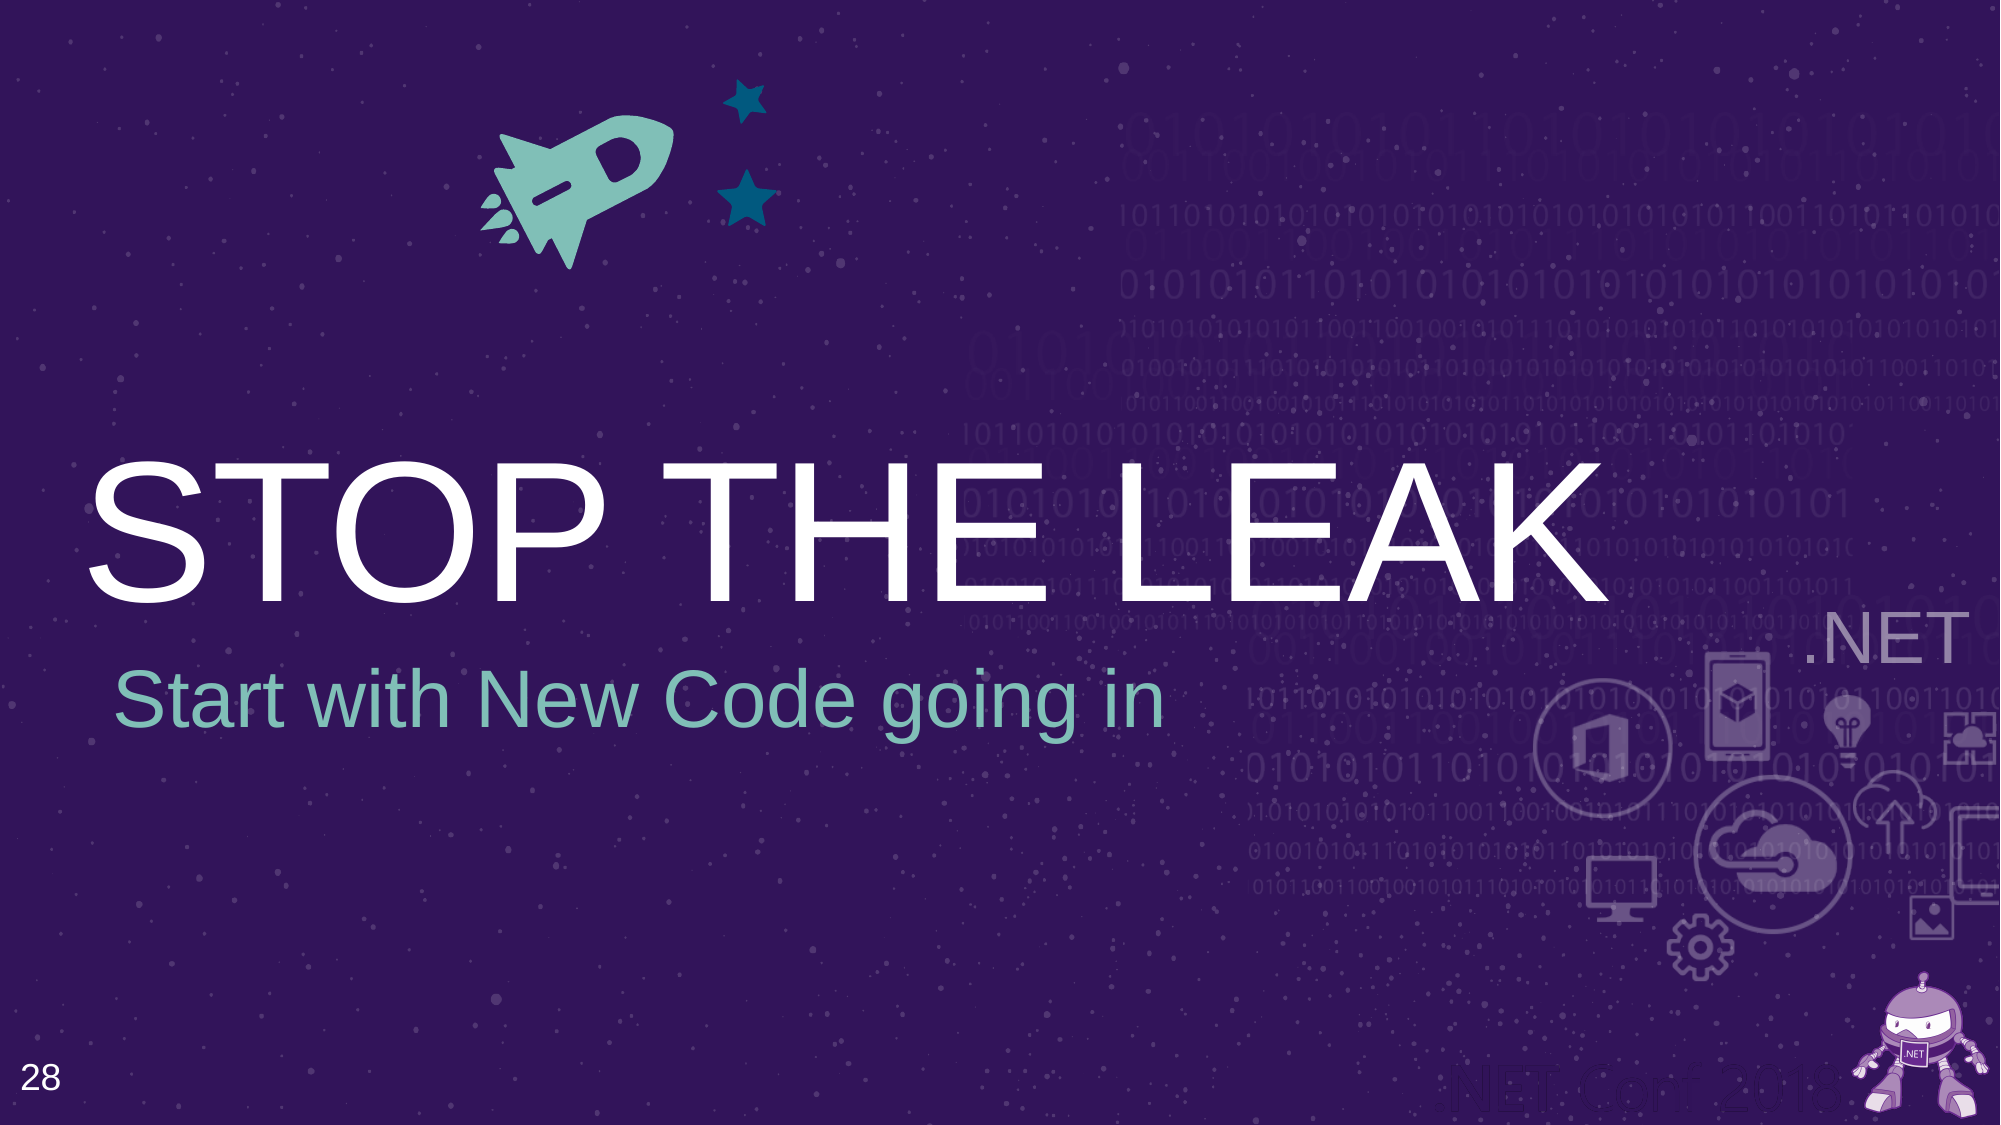

# STOP THE LEAK
Start with New Code going in
28